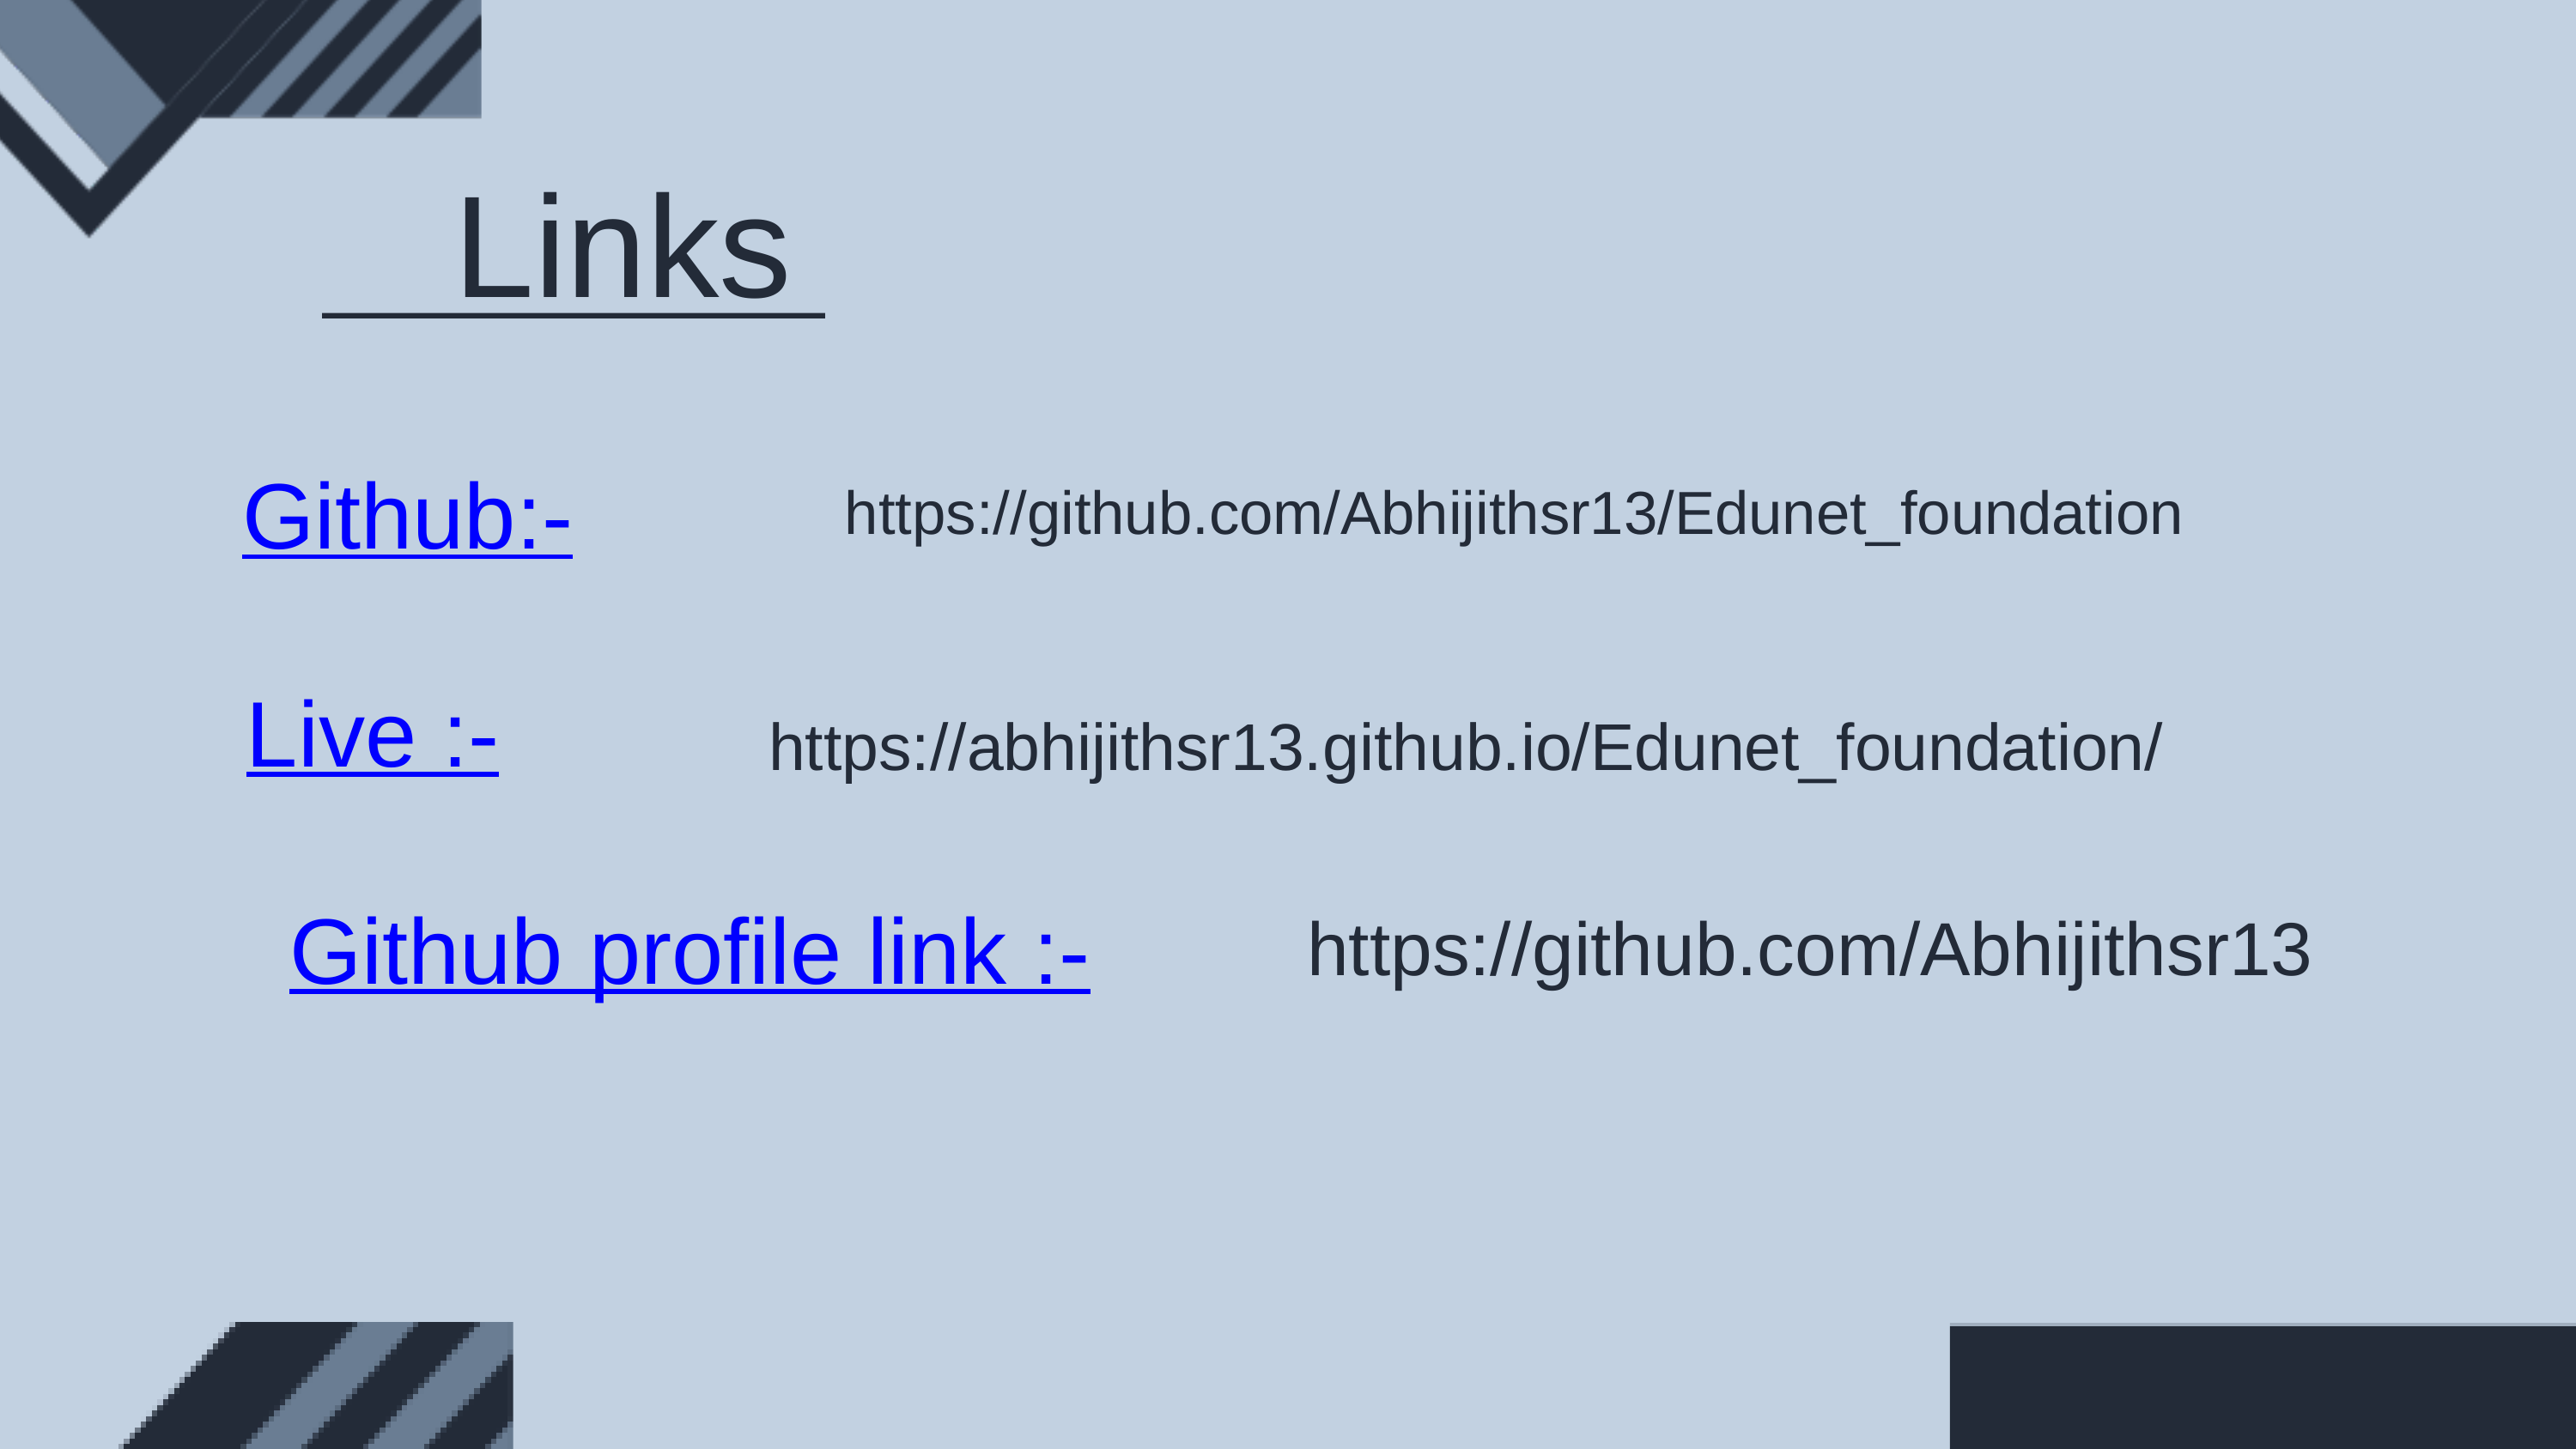

Links

Github:-
https://github.com/Abhijithsr13/Edunet_foundation
Live :-
https://abhijithsr13.github.io/Edunet_foundation/
Github profile link :-
https://github.com/Abhijithsr13